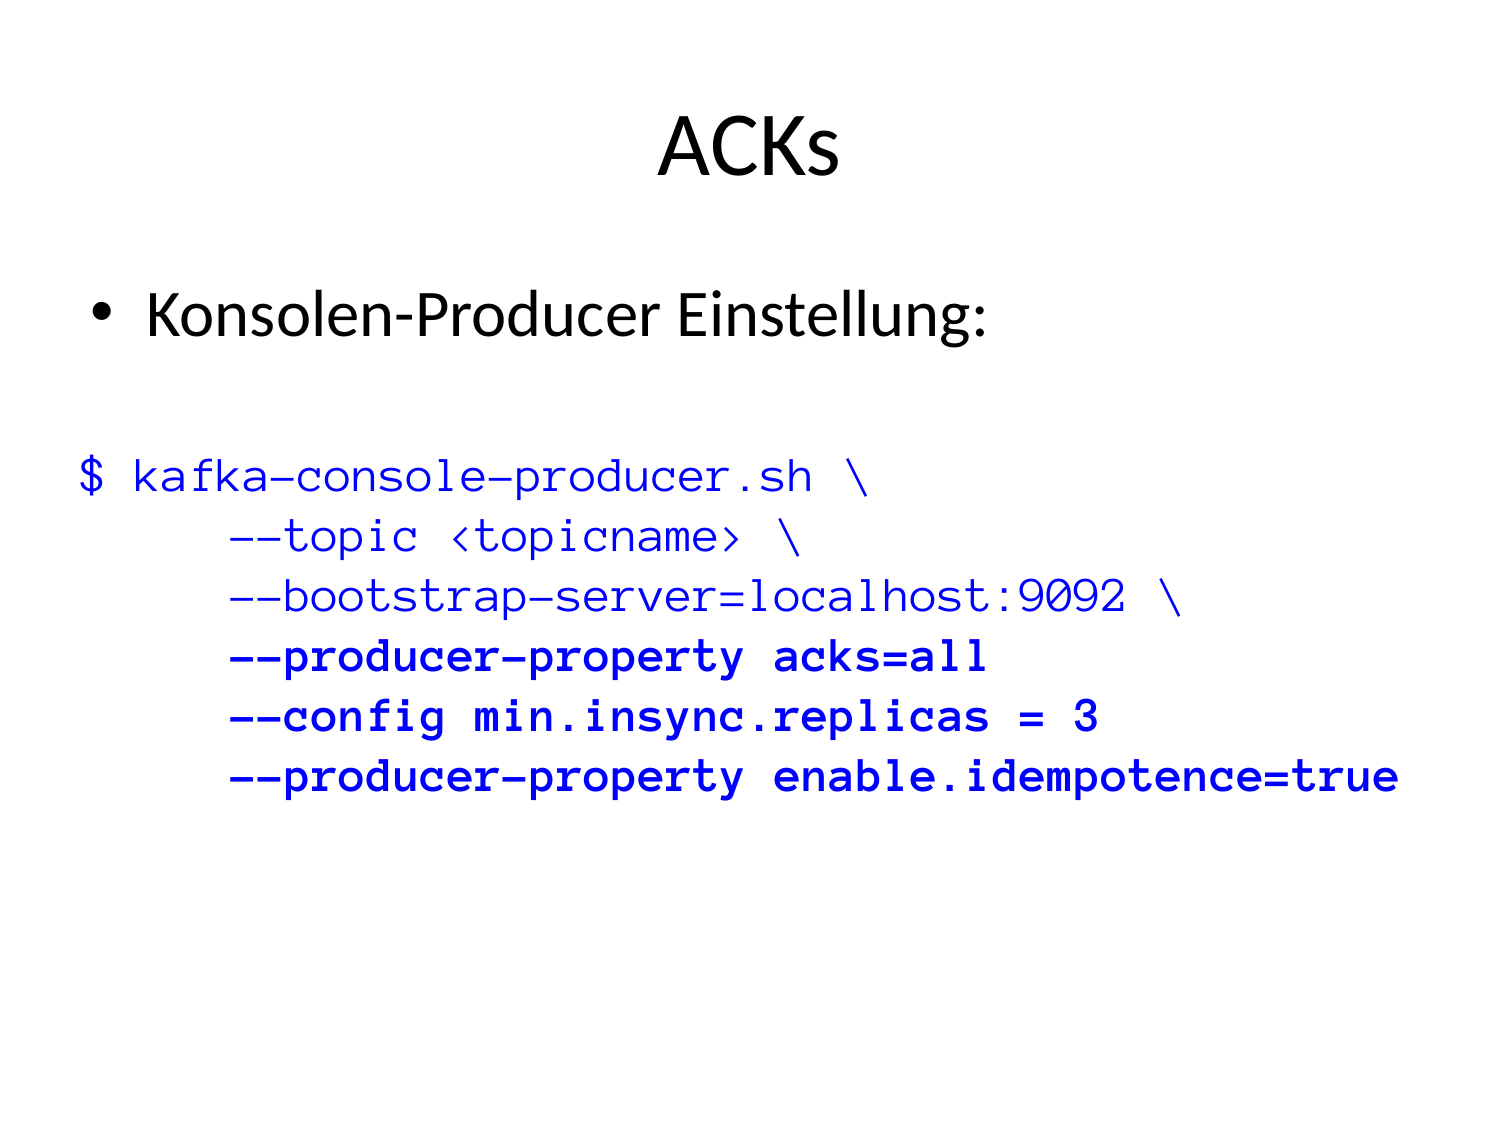

# ACKs
Konsolen-Producer Einstellung:
$ kafka-console-producer.sh \
	--topic <topicname> \
	--bootstrap-server=localhost:9092 \
	--producer-property acks=all
	--config min.insync.replicas = 3
	--producer-property enable.idempotence=true